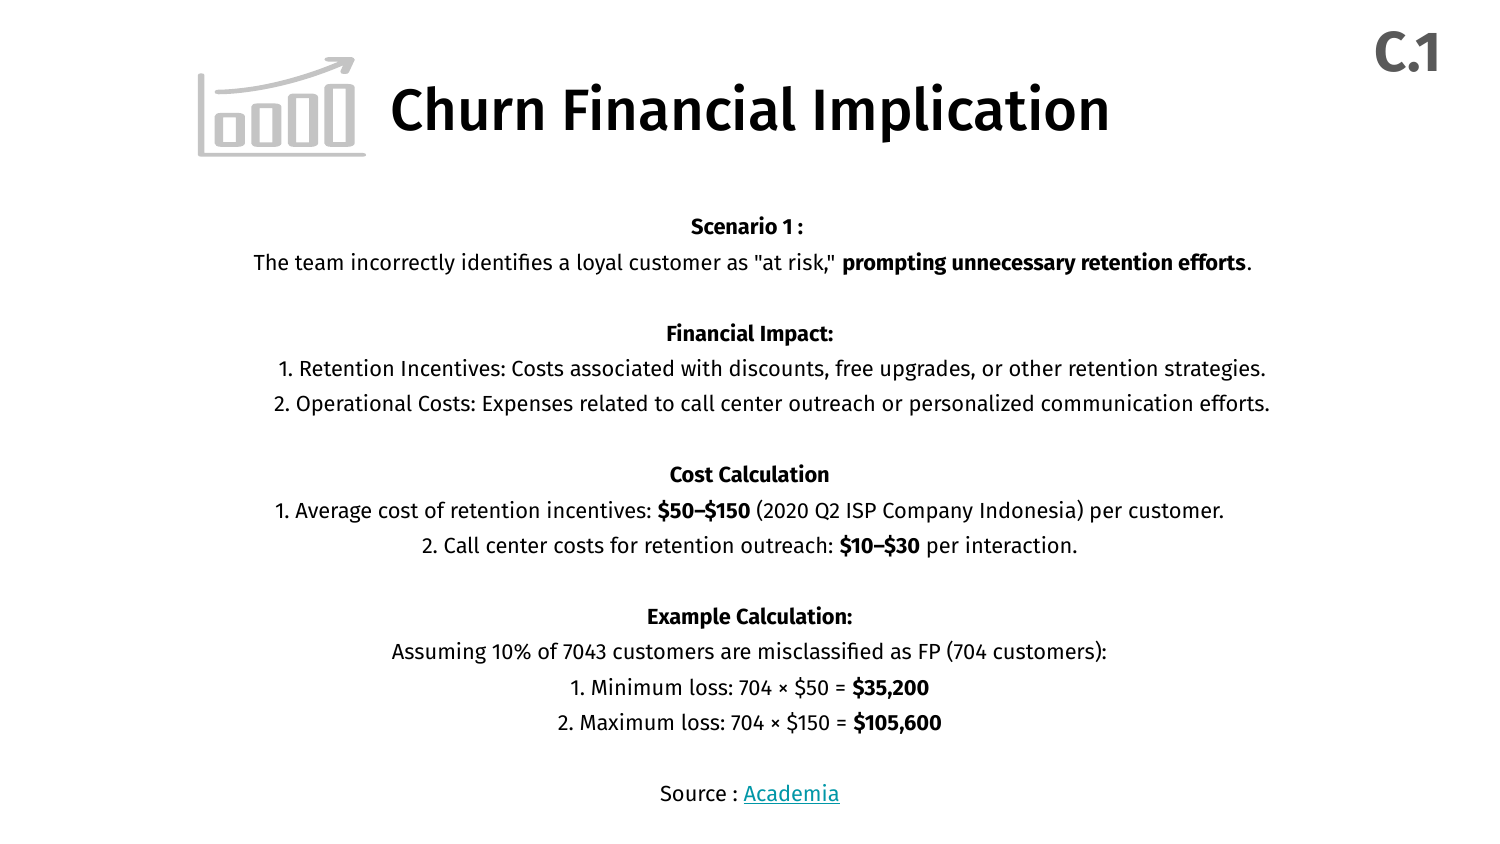

C.1

Churn Financial Implication
Scenario 1 :
 The team incorrectly identifies a loyal customer as "at risk," prompting unnecessary retention efforts.

Financial Impact:
        1. Retention Incentives: Costs associated with discounts, free upgrades, or other retention strategies.
        2. Operational Costs: Expenses related to call center outreach or personalized communication efforts.

Cost Calculation
1. Average cost of retention incentives: $50–$150 (2020 Q2 ISP Company Indonesia) per customer.
2. Call center costs for retention outreach: $10–$30 per interaction.

Example Calculation:
Assuming 10% of 7043 customers are misclassified as FP (704 customers):
1. Minimum loss: 704 × $50 = $35,200
2. Maximum loss: 704 × $150 = $105,600

Source : Academia